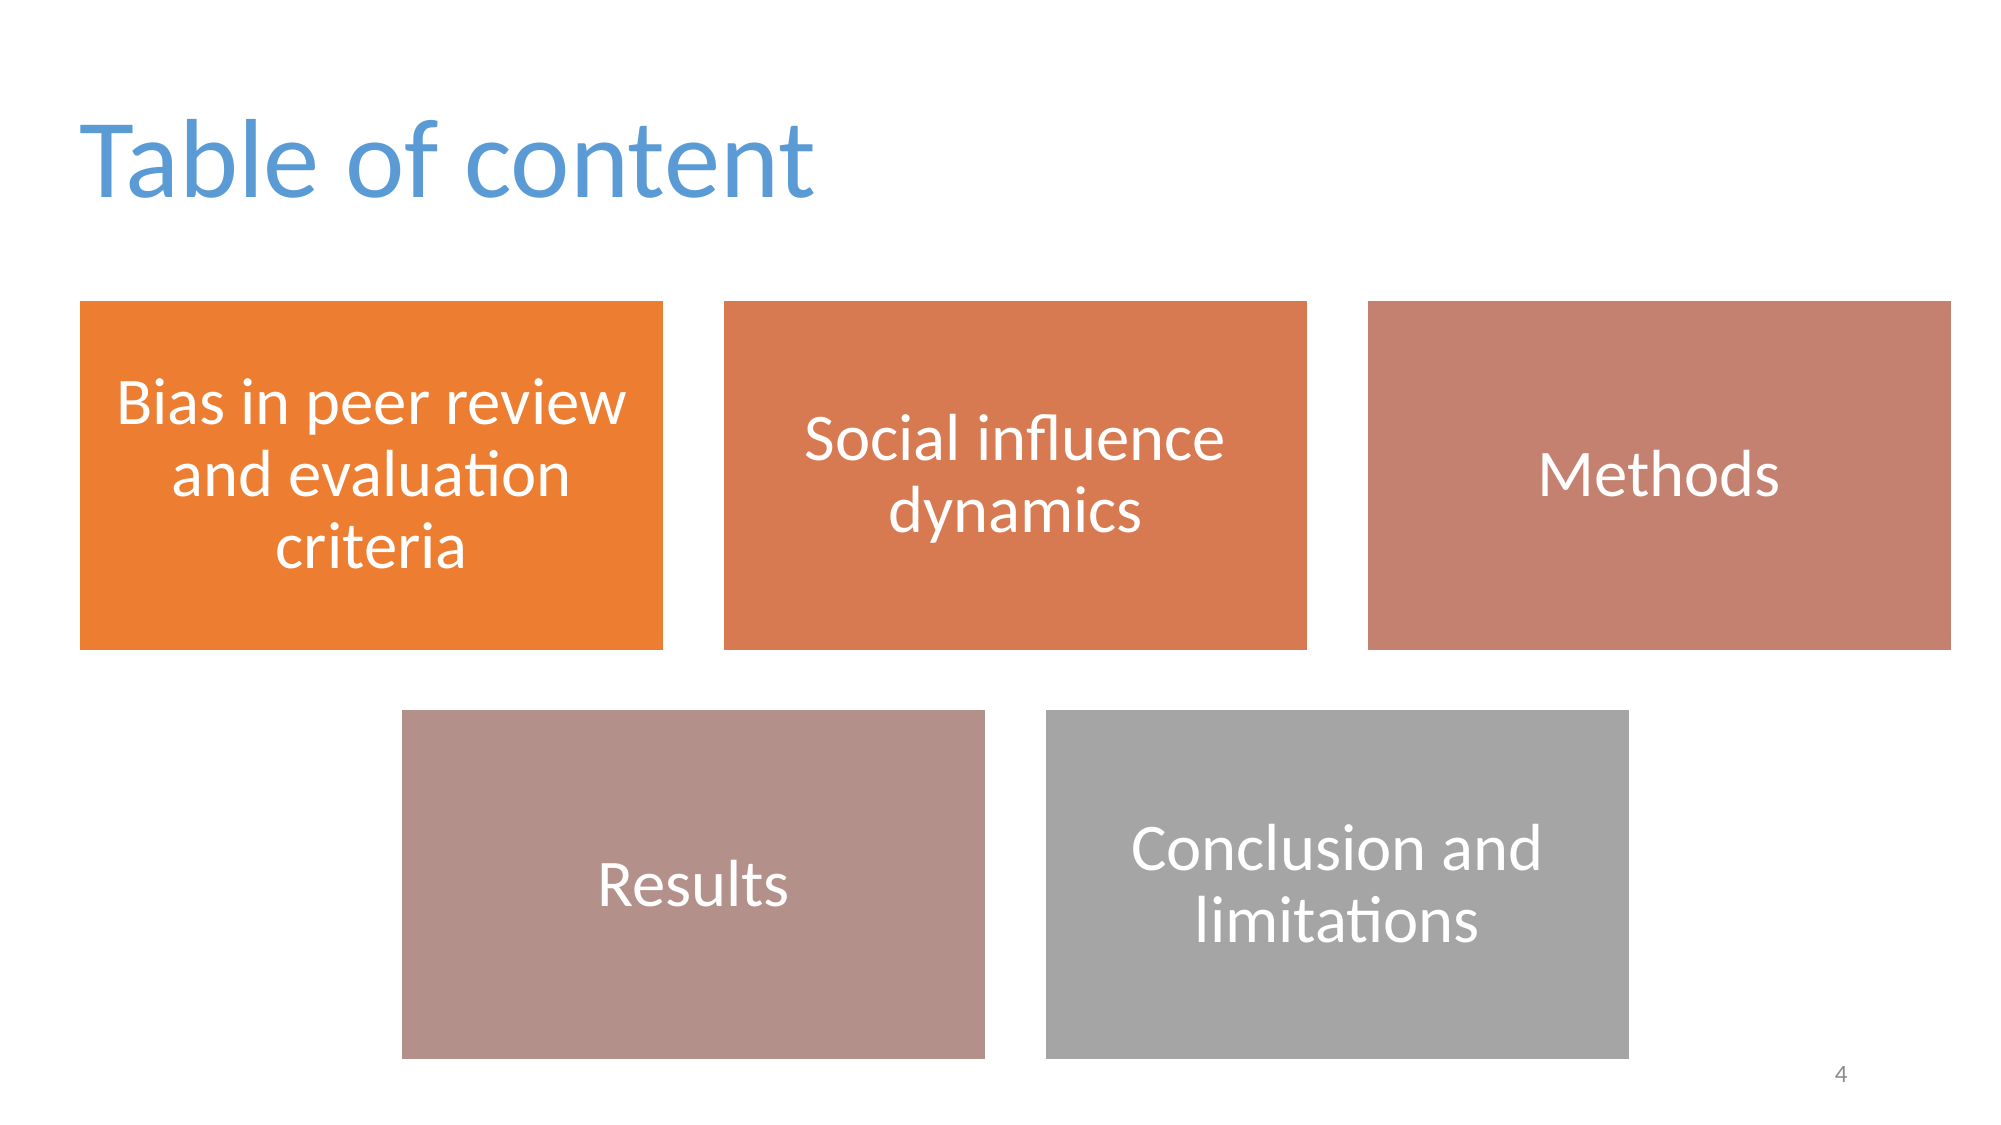

# Table of content
Bias in peer review and evaluation criteria
Social influence dynamics
Methods
Results
Conclusion and limitations
4